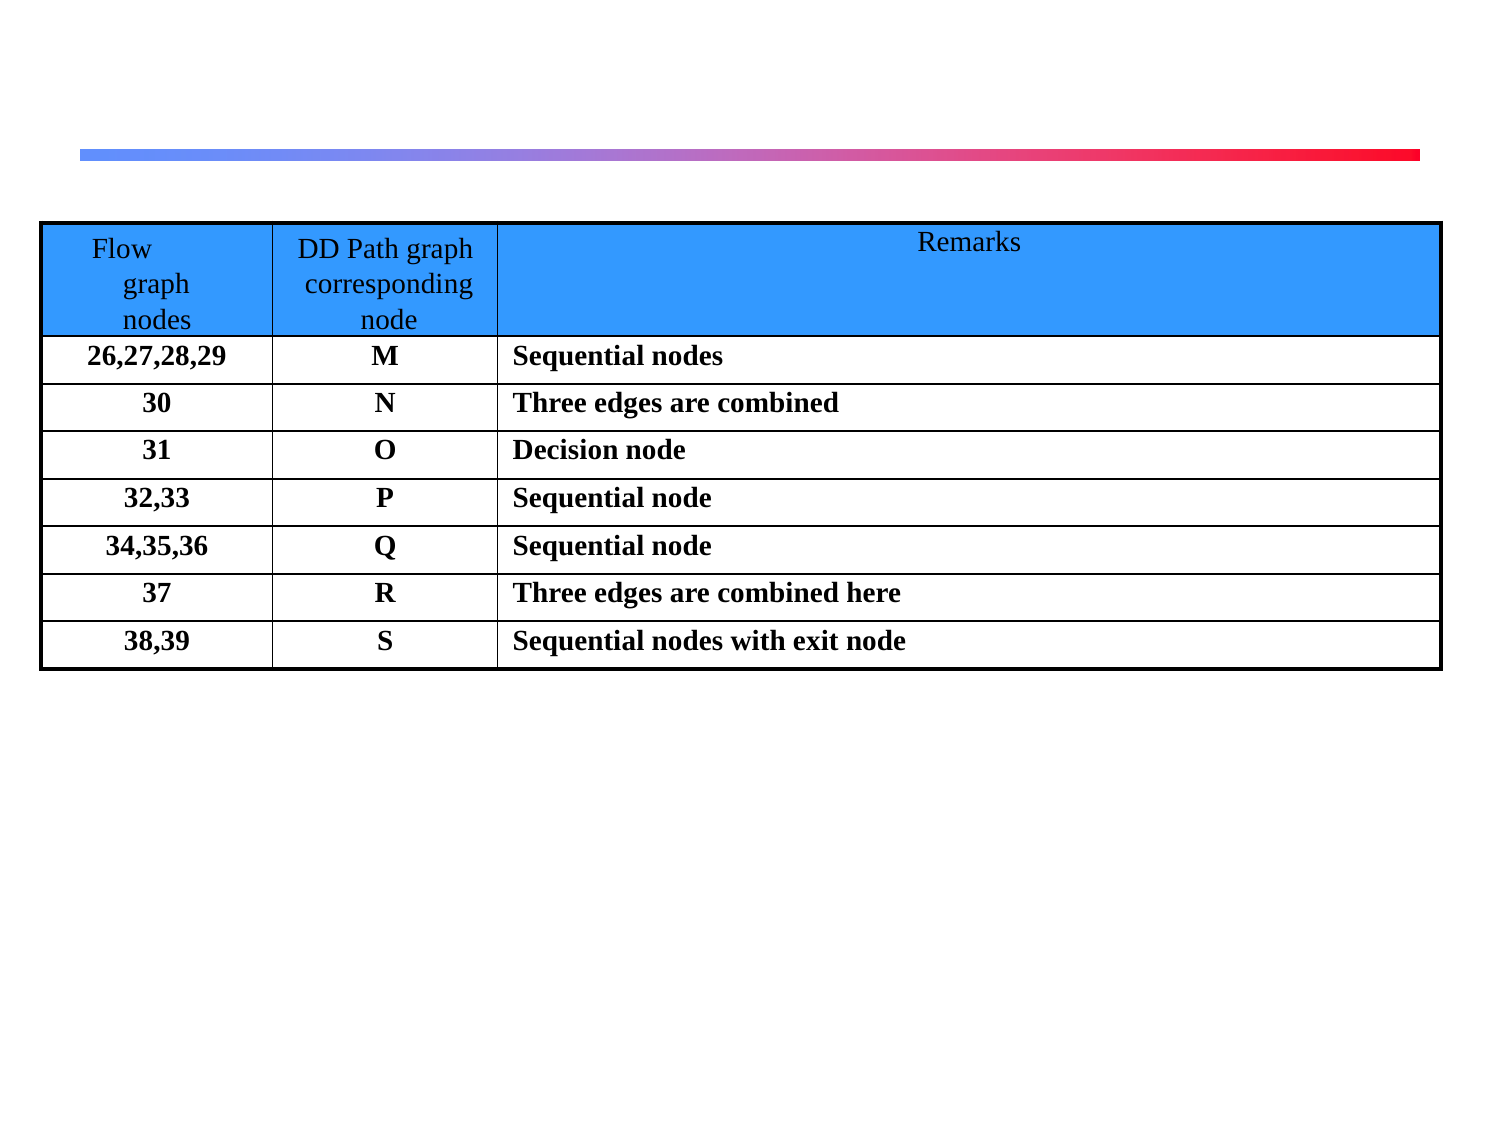

| Flow graph nodes | DD Path graph corresponding node | Remarks |
| --- | --- | --- |
| 26,27,28,29 | M | Sequential nodes |
| 30 | N | Three edges are combined |
| 31 | O | Decision node |
| 32,33 | P | Sequential node |
| 34,35,36 | Q | Sequential node |
| 37 | R | Three edges are combined here |
| 38,39 | S | Sequential nodes with exit node |